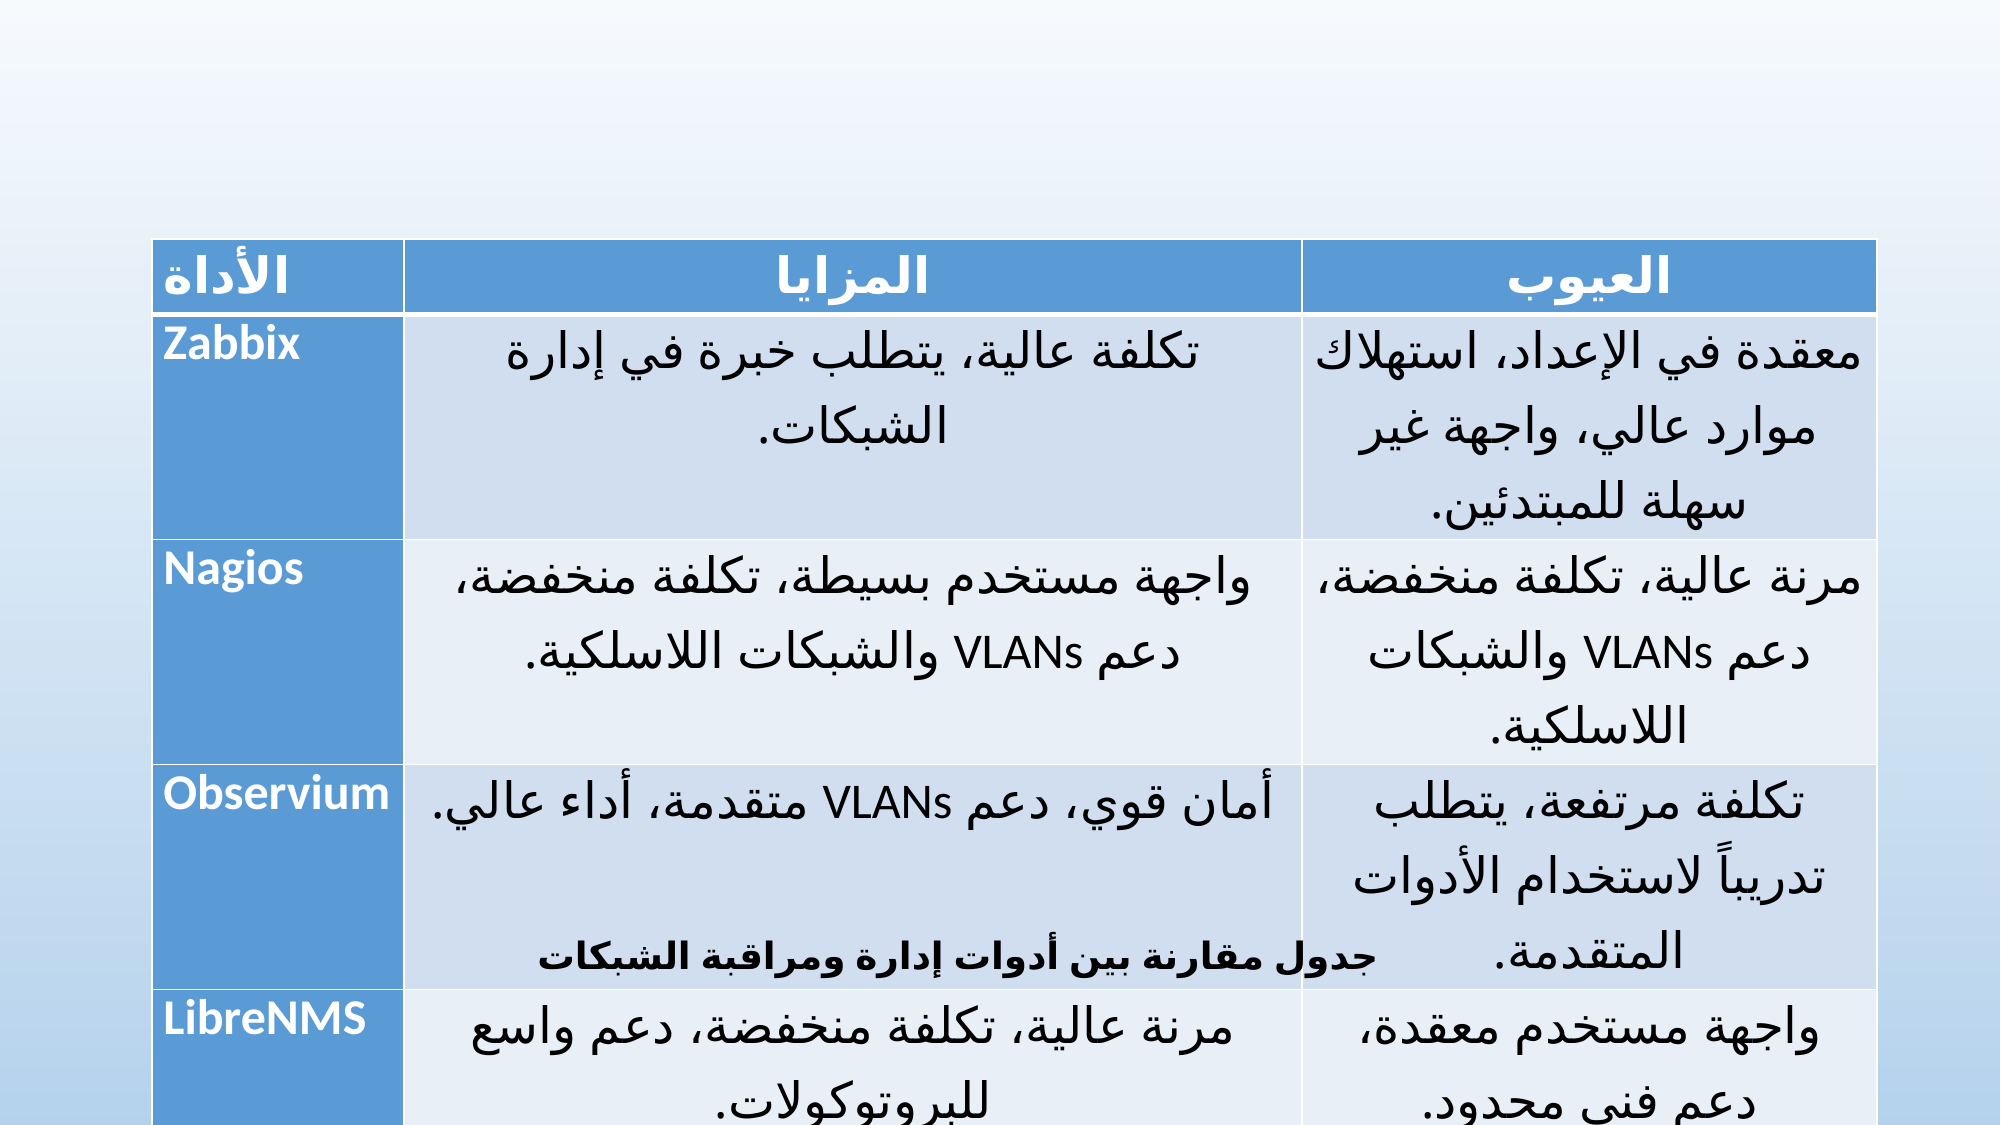

| الأداة | المزايا | العيوب |
| --- | --- | --- |
| Zabbix | تكلفة عالية، يتطلب خبرة في إدارة الشبكات. | معقدة في الإعداد، استهلاك موارد عالي، واجهة غير سهلة للمبتدئين. |
| Nagios | واجهة مستخدم بسيطة، تكلفة منخفضة، دعم VLANs والشبكات اللاسلكية. | مرنة عالية، تكلفة منخفضة، دعم VLANs والشبكات اللاسلكية. |
| Observium | أمان قوي، دعم VLANs متقدمة، أداء عالي. | تكلفة مرتفعة، يتطلب تدريباً لاستخدام الأدوات المتقدمة. |
| LibreNMS | مرنة عالية، تكلفة منخفضة، دعم واسع للبروتوكولات. | واجهة مستخدم معقدة، دعم فني محدود. |
جدول مقارنة بين أدوات إدارة ومراقبة الشبكات
32